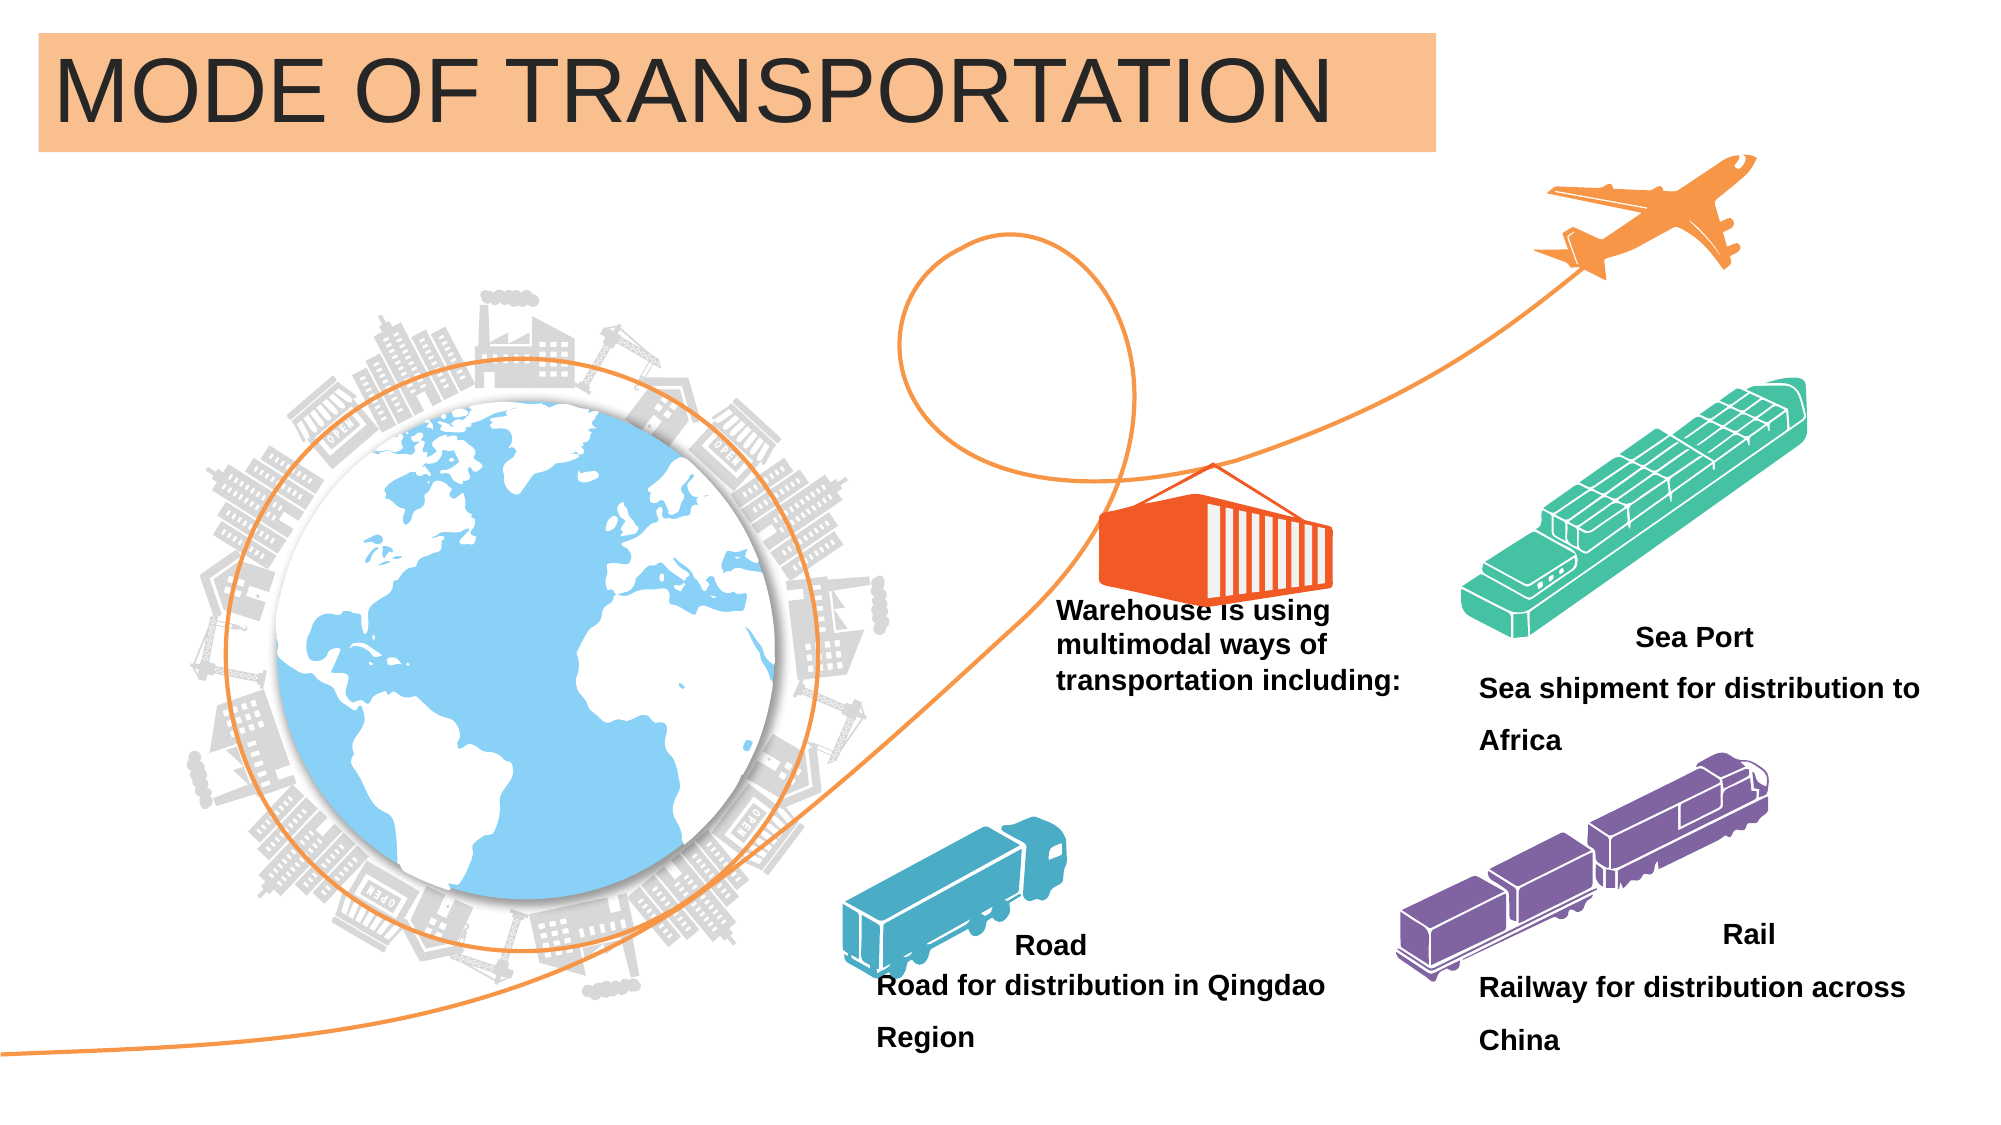

MODE OF TRANSPORTATION

Warehouse is using multimodal ways of transportation including:
Sea Port
Sea shipment for distribution to Africa

Rail
Railway for distribution across China
Road
Road for distribution in Qingdao Region